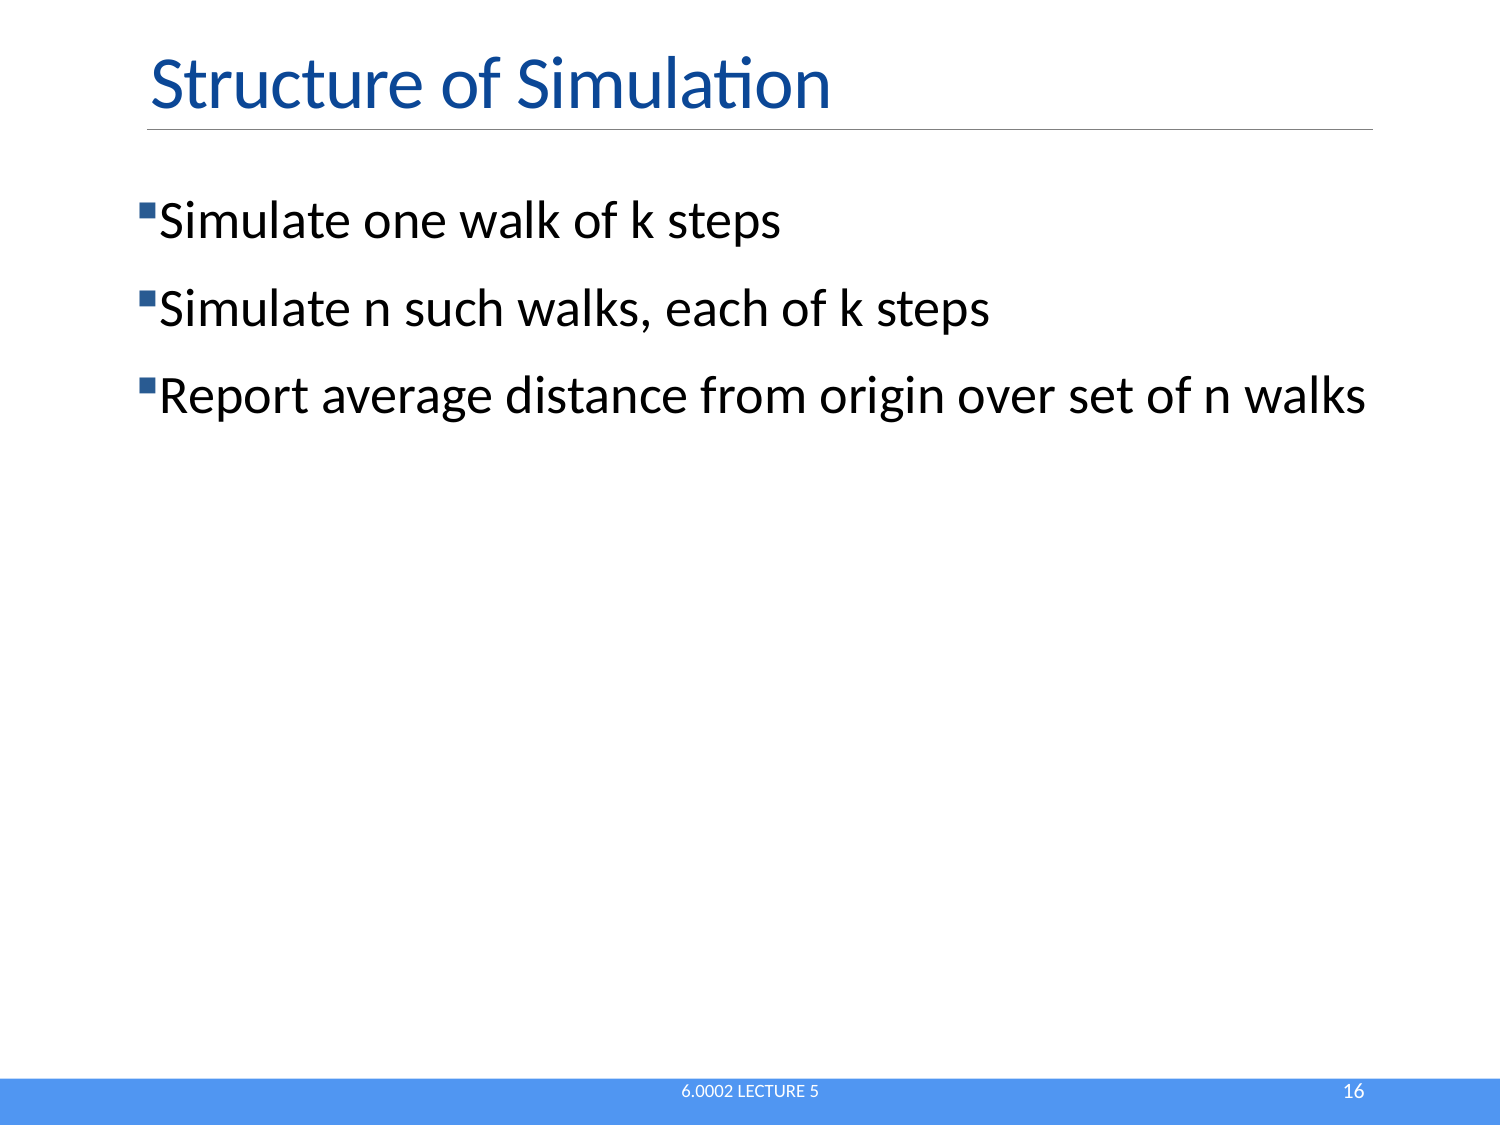

# Structure of Simulation
Simulate one walk of k steps
Simulate n such walks, each of k steps
Report average distance from origin over set of n walks
6.0002 Lecture 5
16